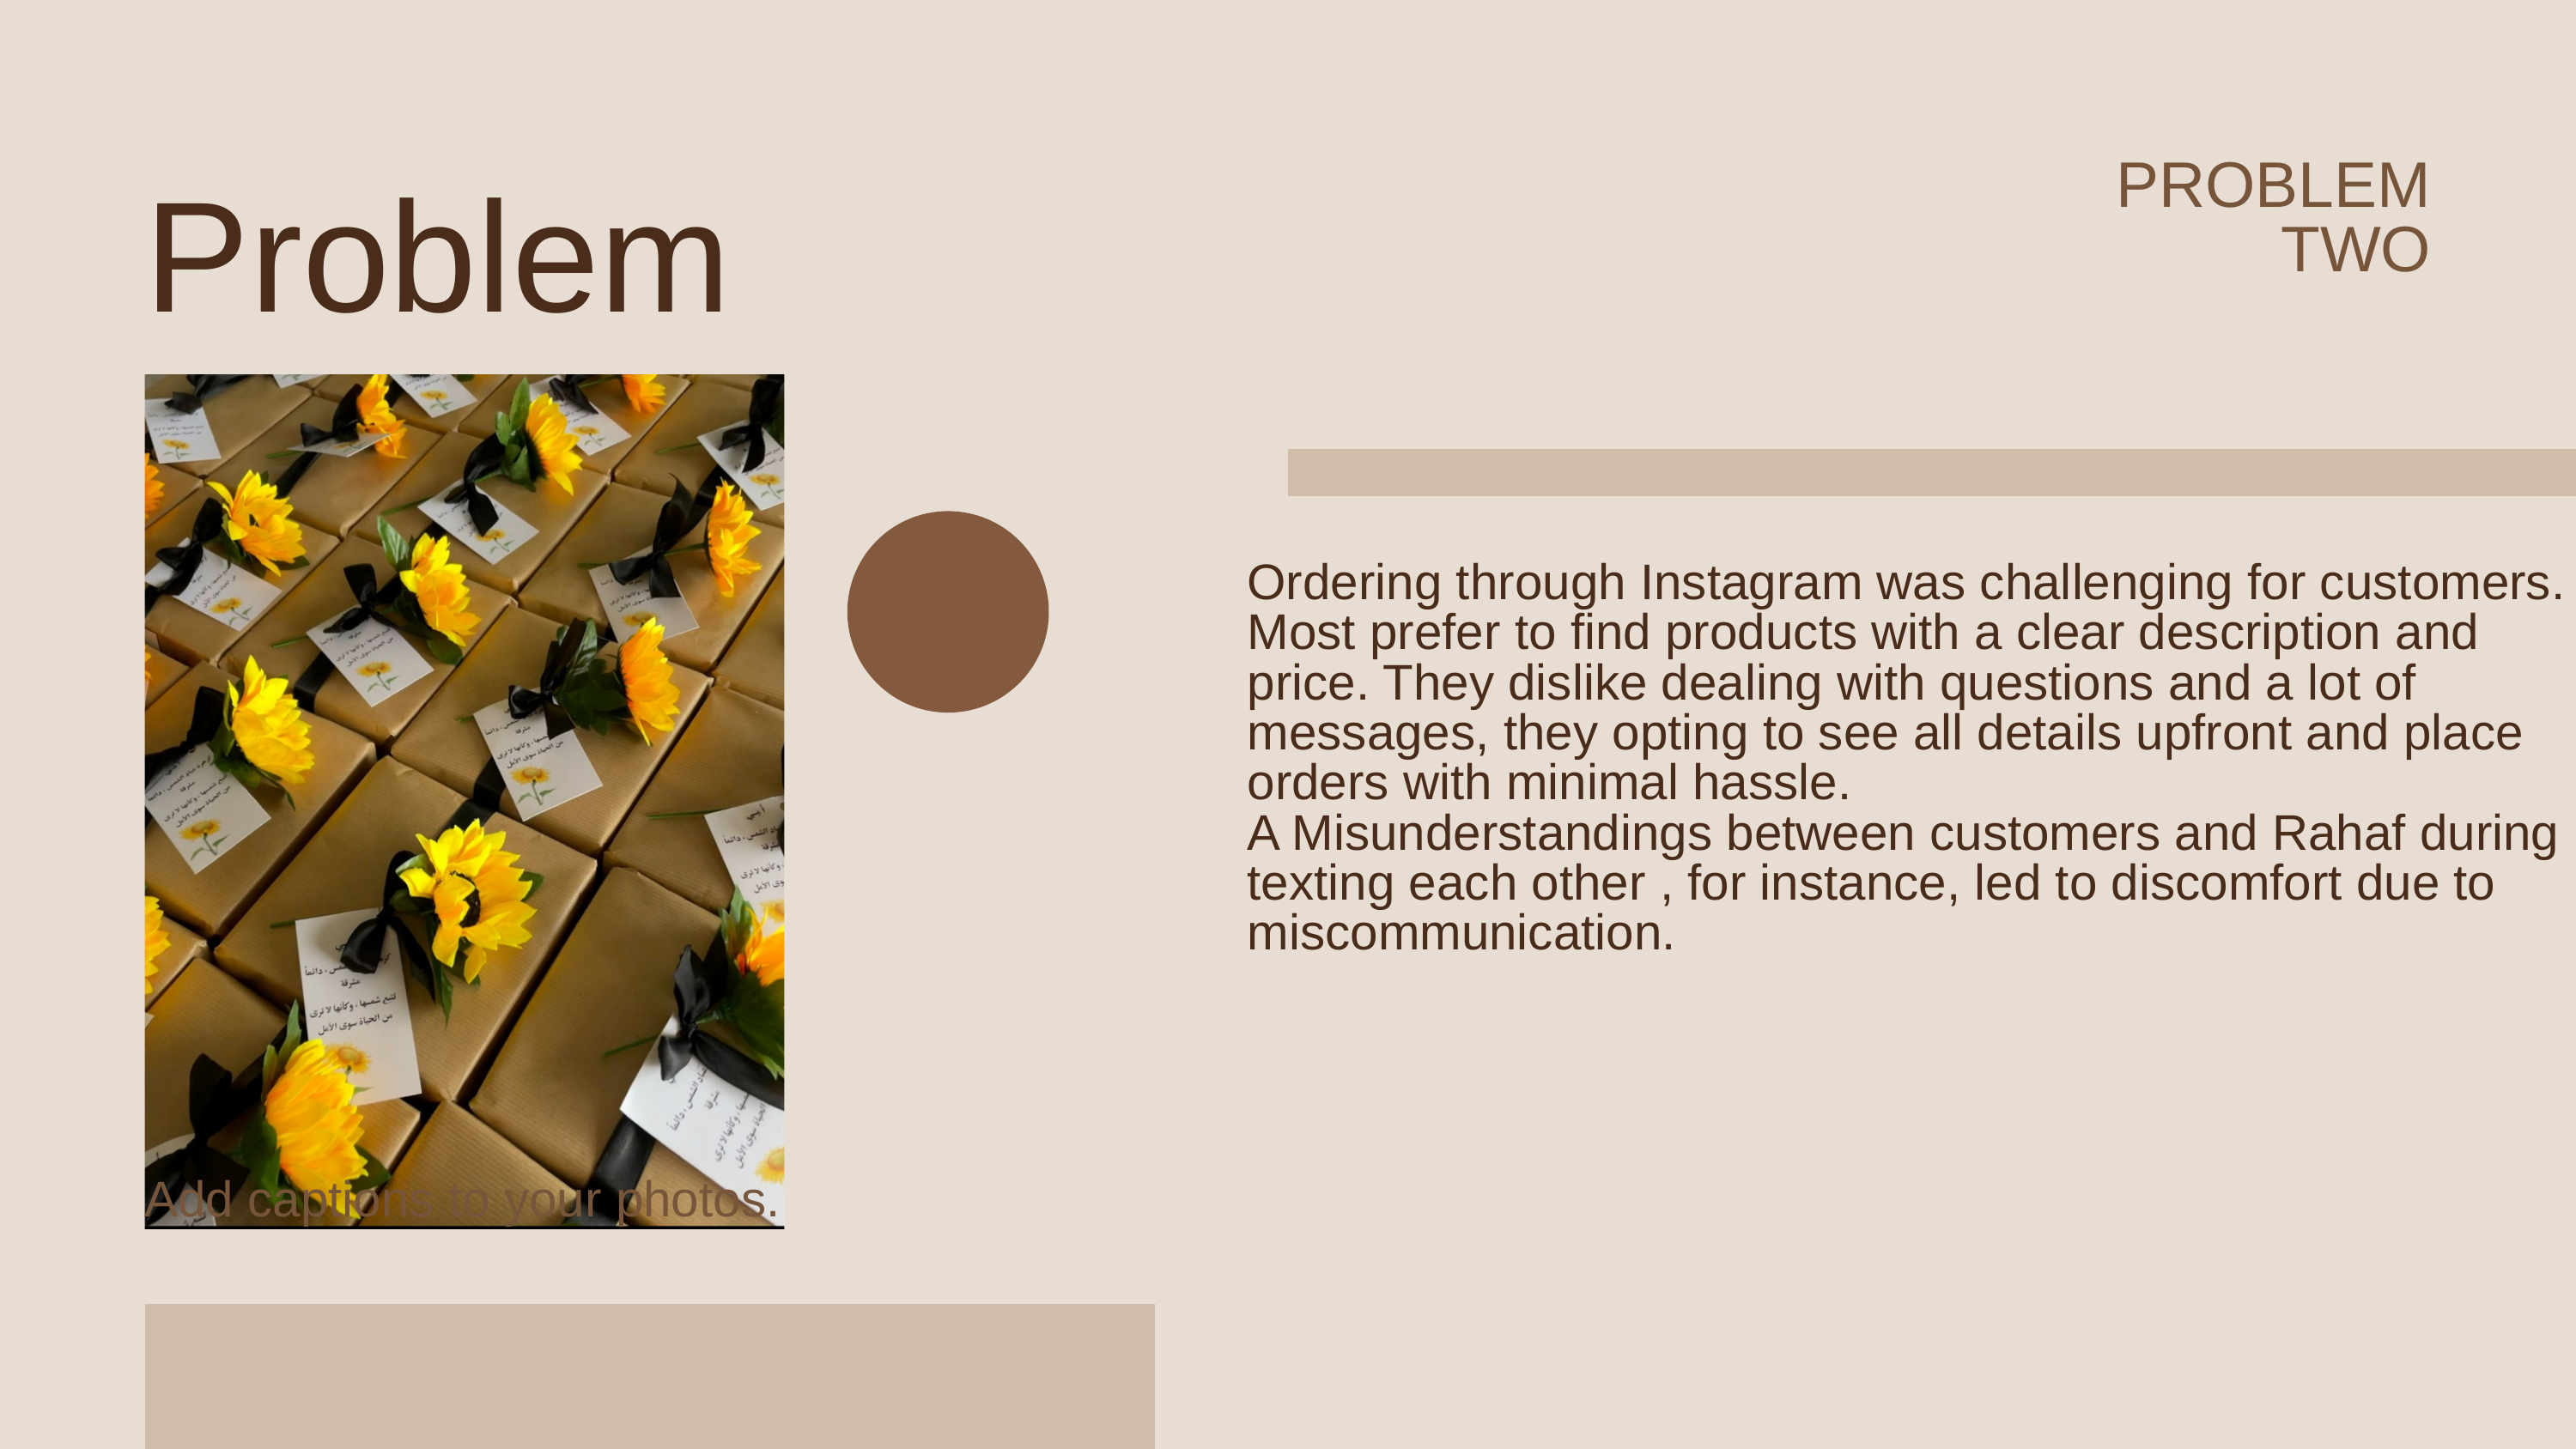

PROBLEM TWO
Problem

Ordering through Instagram was challenging for customers. Most prefer to find products with a clear description and price. They dislike dealing with questions and a lot of messages, they opting to see all details upfront and place orders with minimal hassle.
A Misunderstandings between customers and Rahaf during texting each other , for instance, led to discomfort due to miscommunication.

Add captions to your photos.